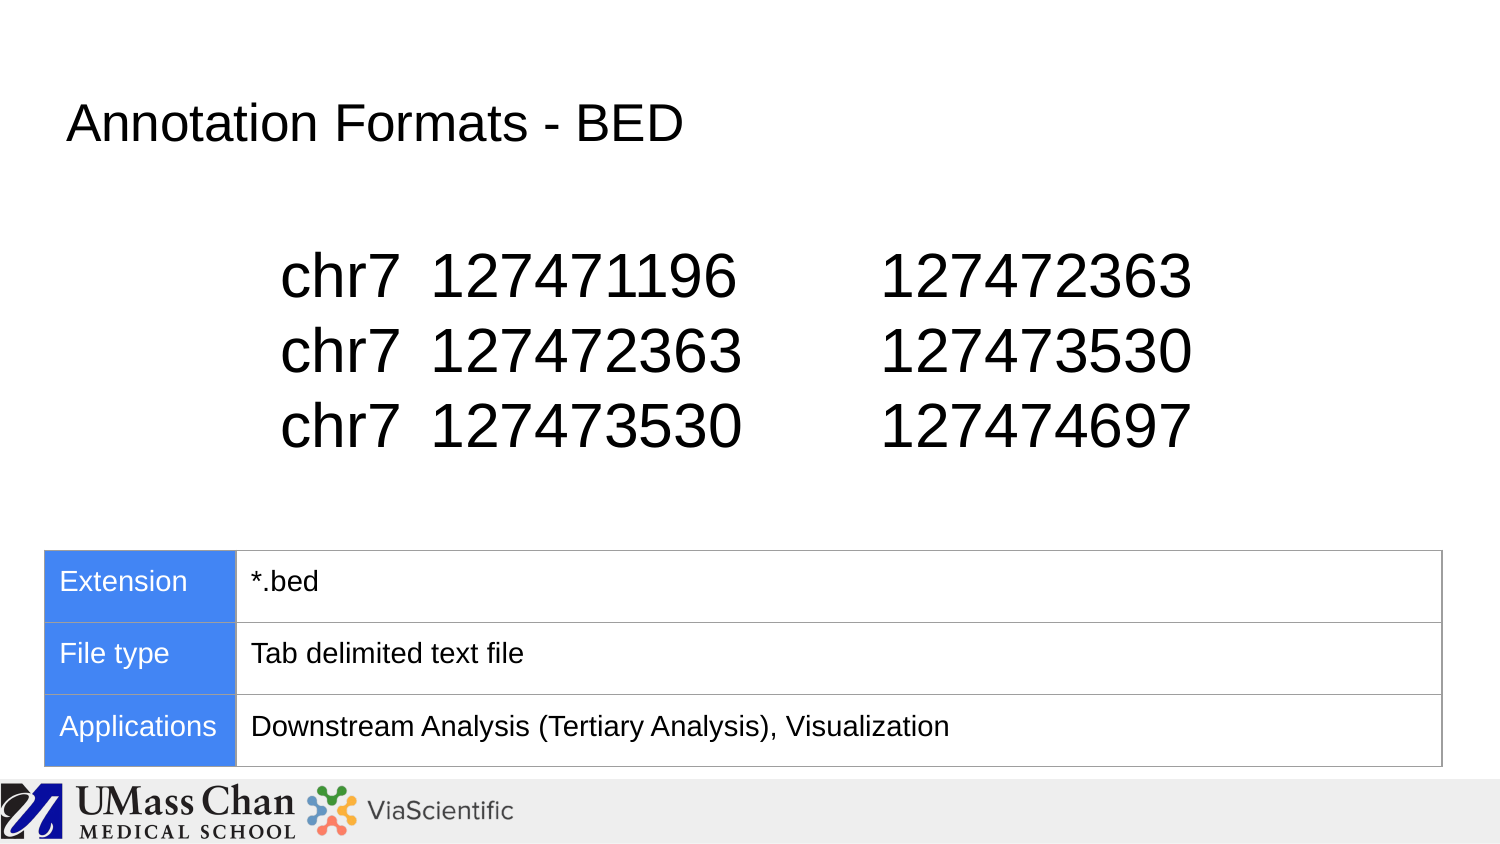

# Annotation Formats - BED
chr7	127471196	127472363
chr7	127472363	127473530
chr7	127473530	127474697
| Extension | \*.bed |
| --- | --- |
| File type | Tab delimited text file |
| Applications | Downstream Analysis (Tertiary Analysis), Visualization |